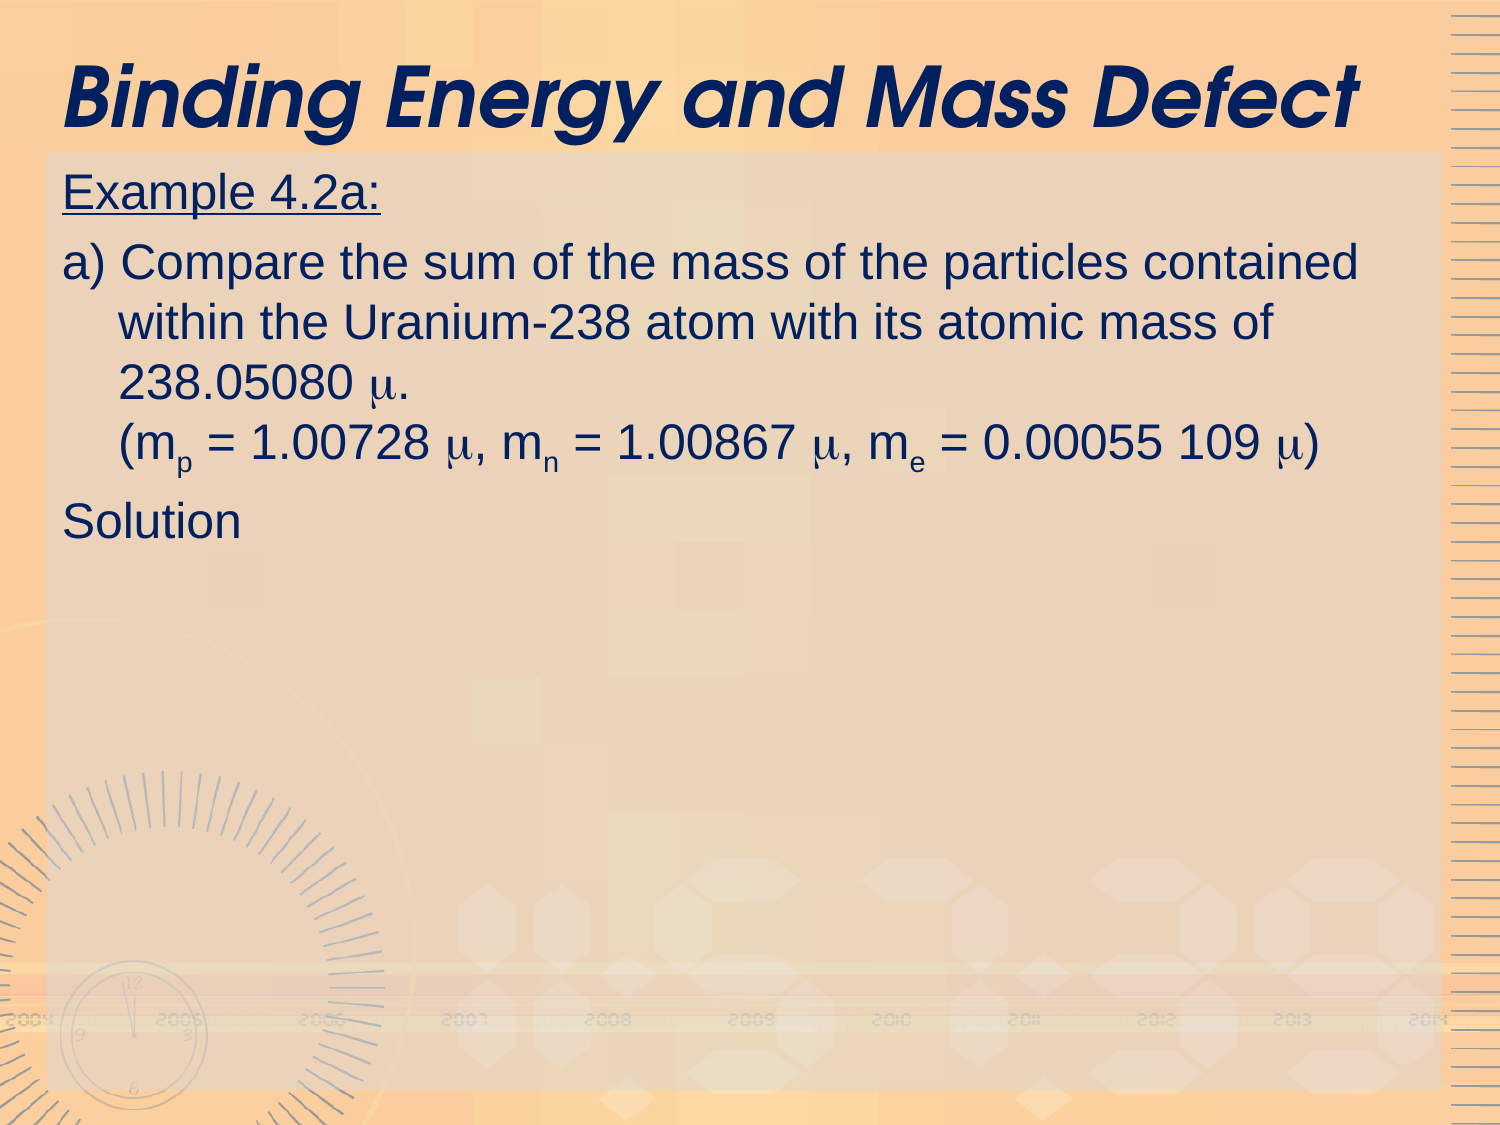

# Binding Energy and Mass Defect
Example 4.2a:
a) Compare the sum of the mass of the particles contained within the Uranium-238 atom with its atomic mass of 238.05080 μ.
(mp = 1.00728 μ, mn = 1.00867 μ, me = 0.00055 109 μ)
Solution